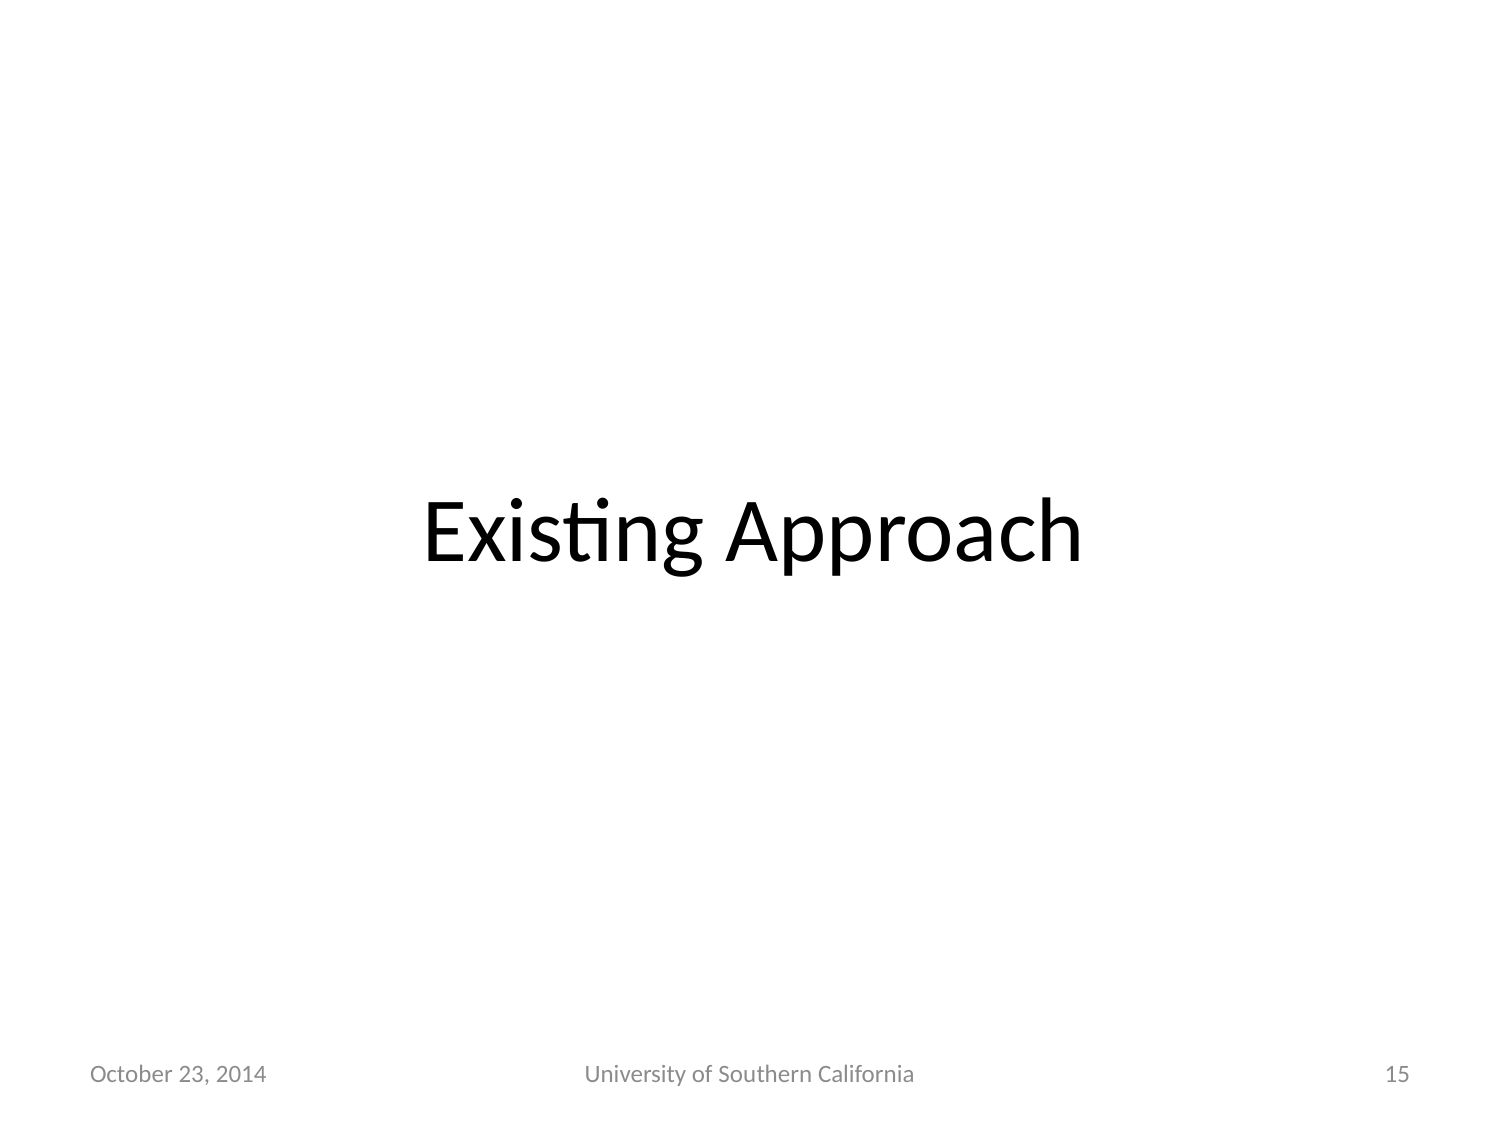

# Existing Approach
October 23, 2014
University of Southern California
15